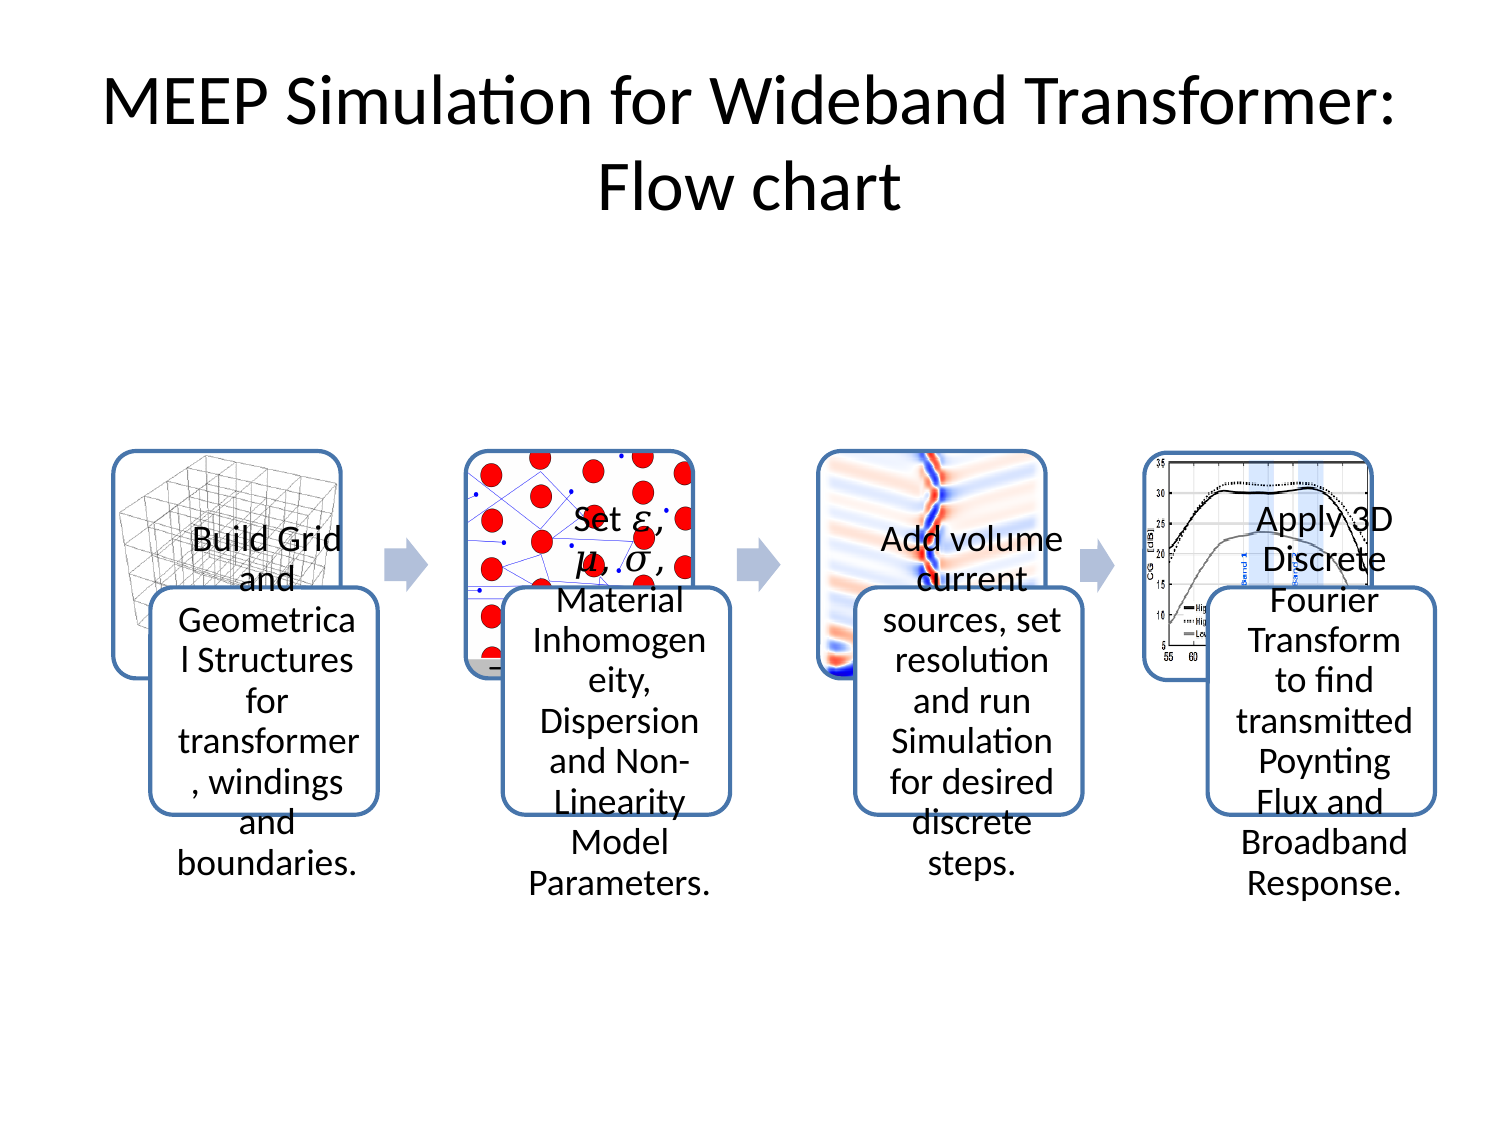

# MEEP Simulation for Wideband Transformer: Flow chart
Build Grid and Geometrical Structures for transformer, windings and boundaries.

Set 𝜀, 𝜇, 𝜎, Material Inhomogeneity, Dispersion and Non-Linearity Model Parameters.

Add volume current sources, set resolution and run Simulation for desired discrete steps.

Apply 3D Discrete Fourier Transform to find transmitted Poynting Flux and  Broadband Response.